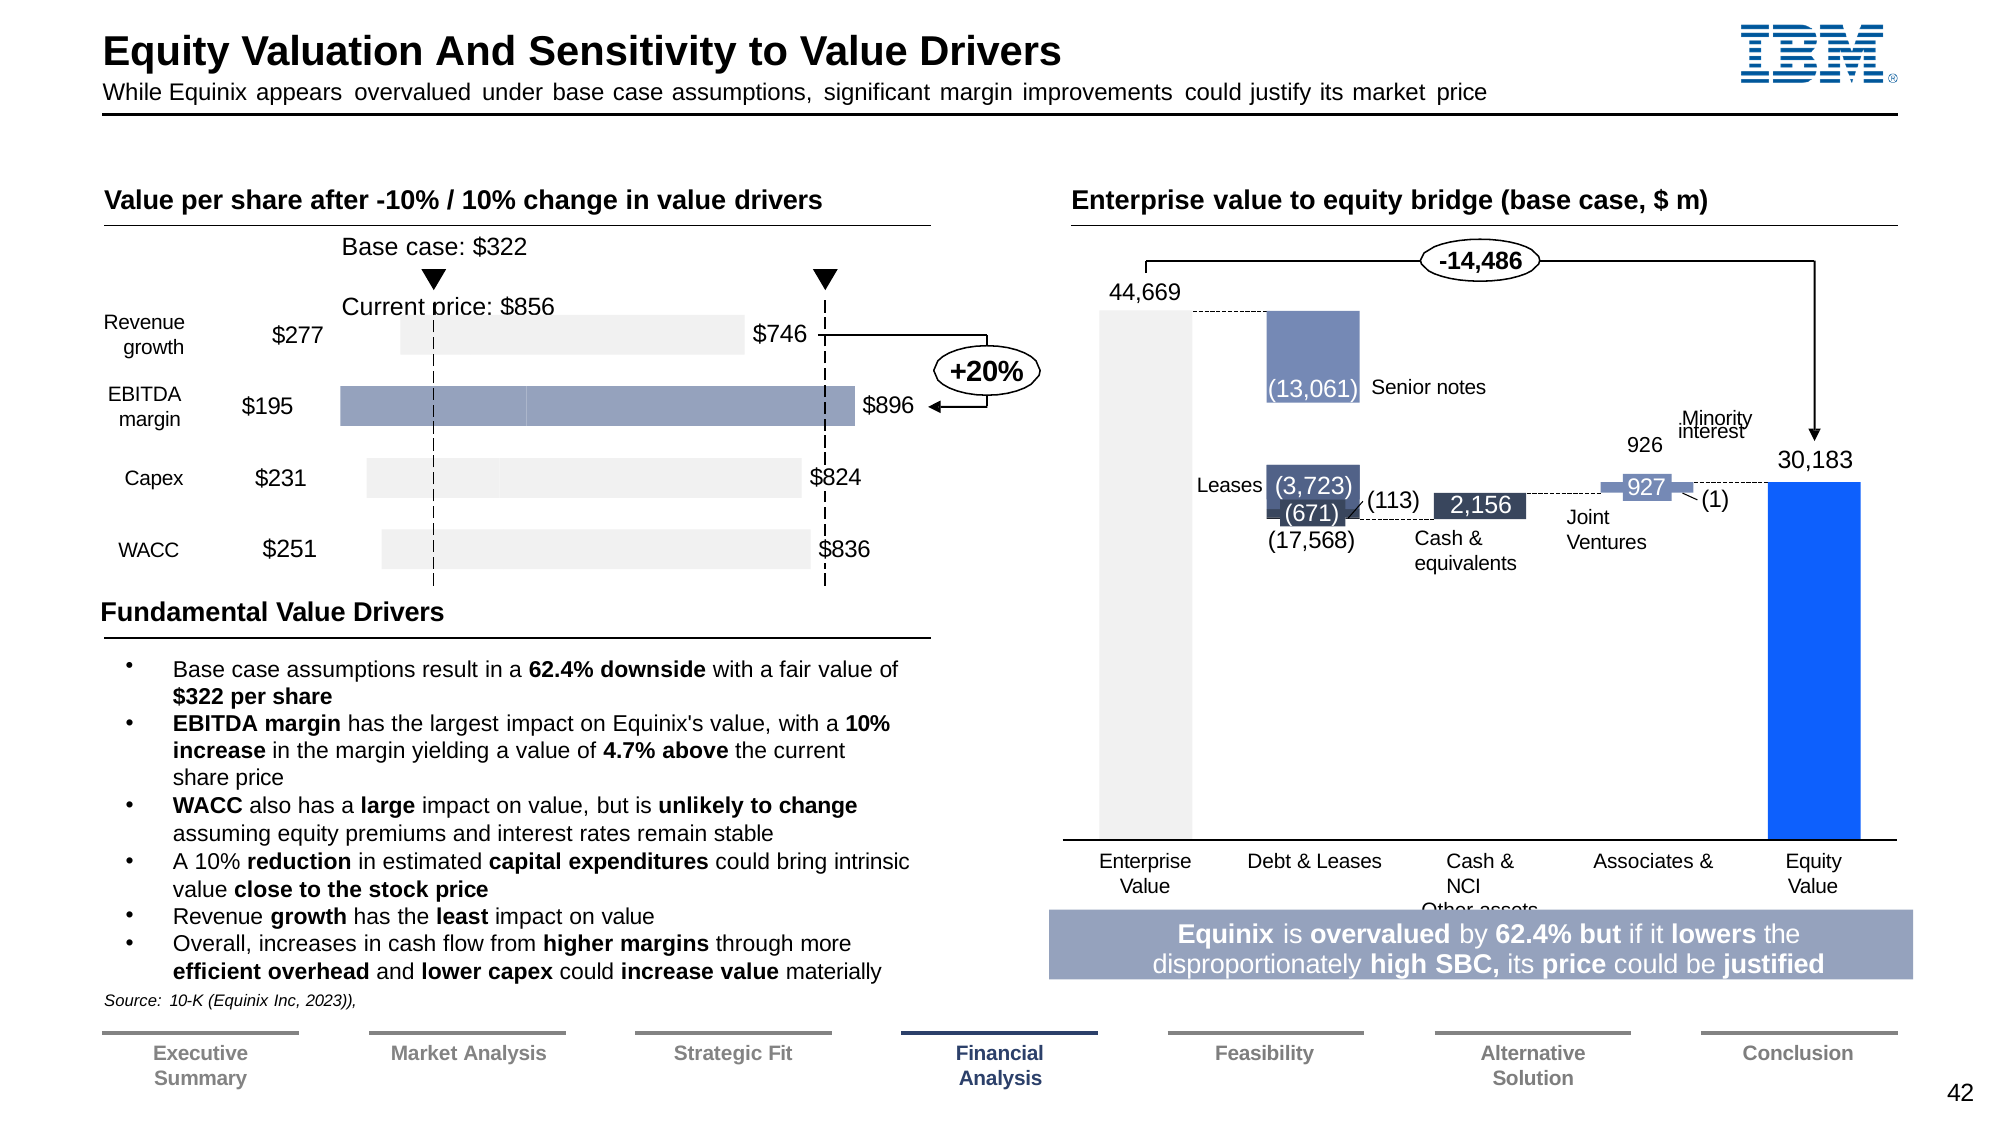

# Equity Valuation And Sensitivity to Value Drivers
While Equinix appears overvalued under base case assumptions, significant margin improvements could justify its market price
Value per share after -10% / 10% change in value drivers
Base case: $322	Current price: $856
Enterprise value to equity bridge (base case, $ m)

-14,486

44,669

Revenue
growth

(13,061)
$746
$277

+20%
Senior notes
EBITDA
margin
$896
$195
Minority
926 interest
30,183
$824
$231
Capex
(3,723)
927
Leases
(1)
(113)
2,156

(671)

Joint
(17,568)
Cash &
equivalents
Ventures
$836
$251
WACC
Fundamental Value Drivers

Base case assumptions result in a 62.4% downside with a fair value of
$322 per share
EBITDA margin has the largest impact on Equinix's value, with a 10% increase in the margin yielding a value of 4.7% above the current share price
WACC also has a large impact on value, but is unlikely to change
assuming equity premiums and interest rates remain stable
A 10% reduction in estimated capital expenditures could bring intrinsic value close to the stock price
Revenue growth has the least impact on value
Overall, increases in cash flow from higher margins through more
efficient overhead and lower capex could increase value materially
Enterprise	Debt & Leases
Value
Cash &	Associates & NCI
Other assets
Equity
Value
Equinix is overvalued by 62.4% but if it lowers the
disproportionately high SBC, its price could be justified
Source: 10-K (Equinix Inc, 2023)),
| Executive |  | Market Analysis |  | Strategic Fit |  | Financial |  | Feasibility |  | Alternative |  | Conclusion |
| --- | --- | --- | --- | --- | --- | --- | --- | --- | --- | --- | --- | --- |
| Summary |  |  |  |  |  | Analysis |  |  |  | Solution |  |  |
42